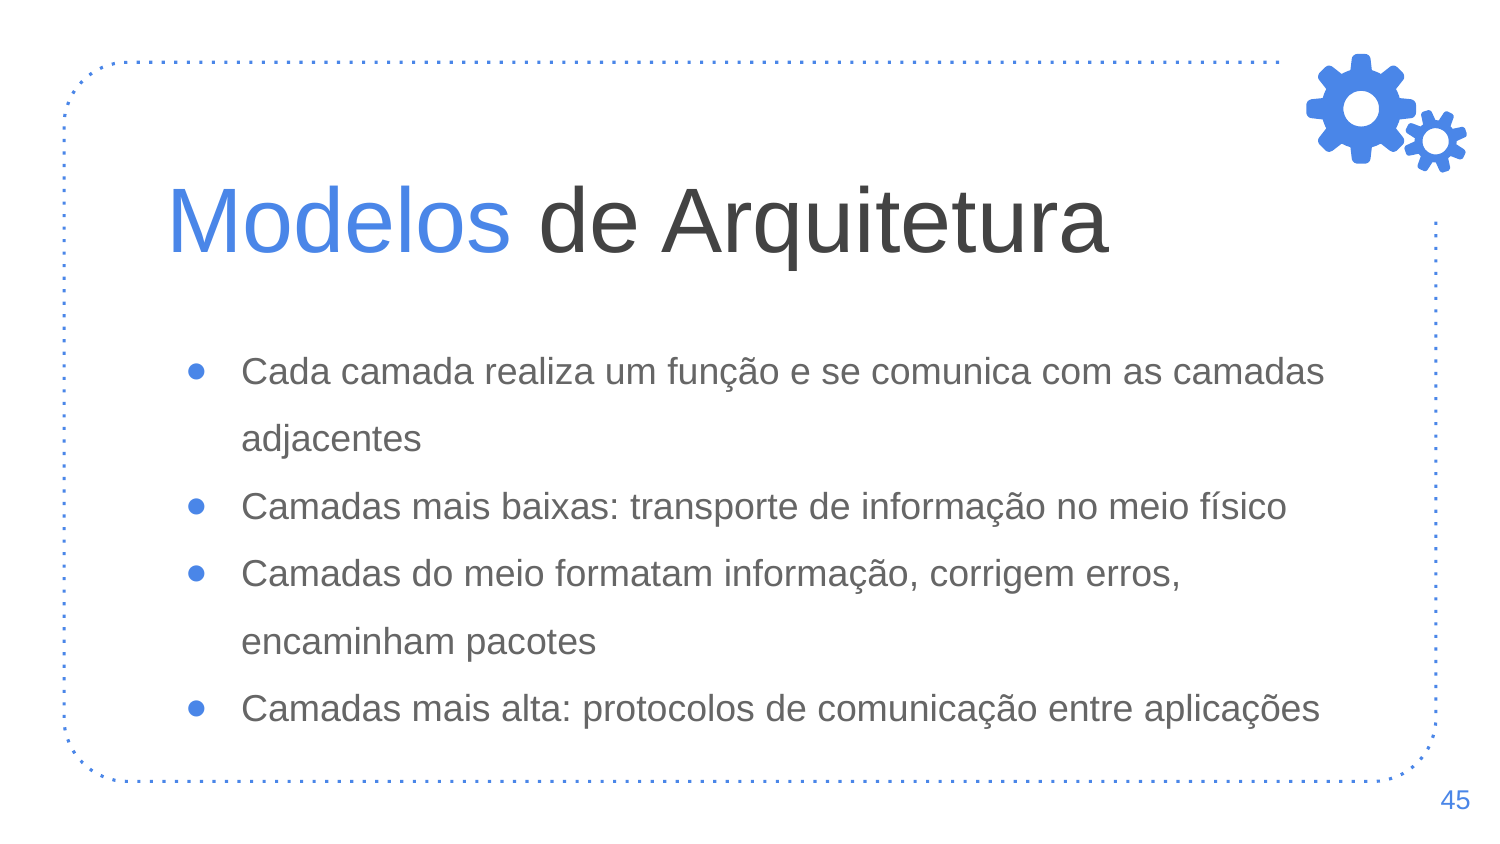

# Modelos de Arquitetura
Cada camada realiza um função e se comunica com as camadas adjacentes
Camadas mais baixas: transporte de informação no meio físico
Camadas do meio formatam informação, corrigem erros, encaminham pacotes
Camadas mais alta: protocolos de comunicação entre aplicações
45